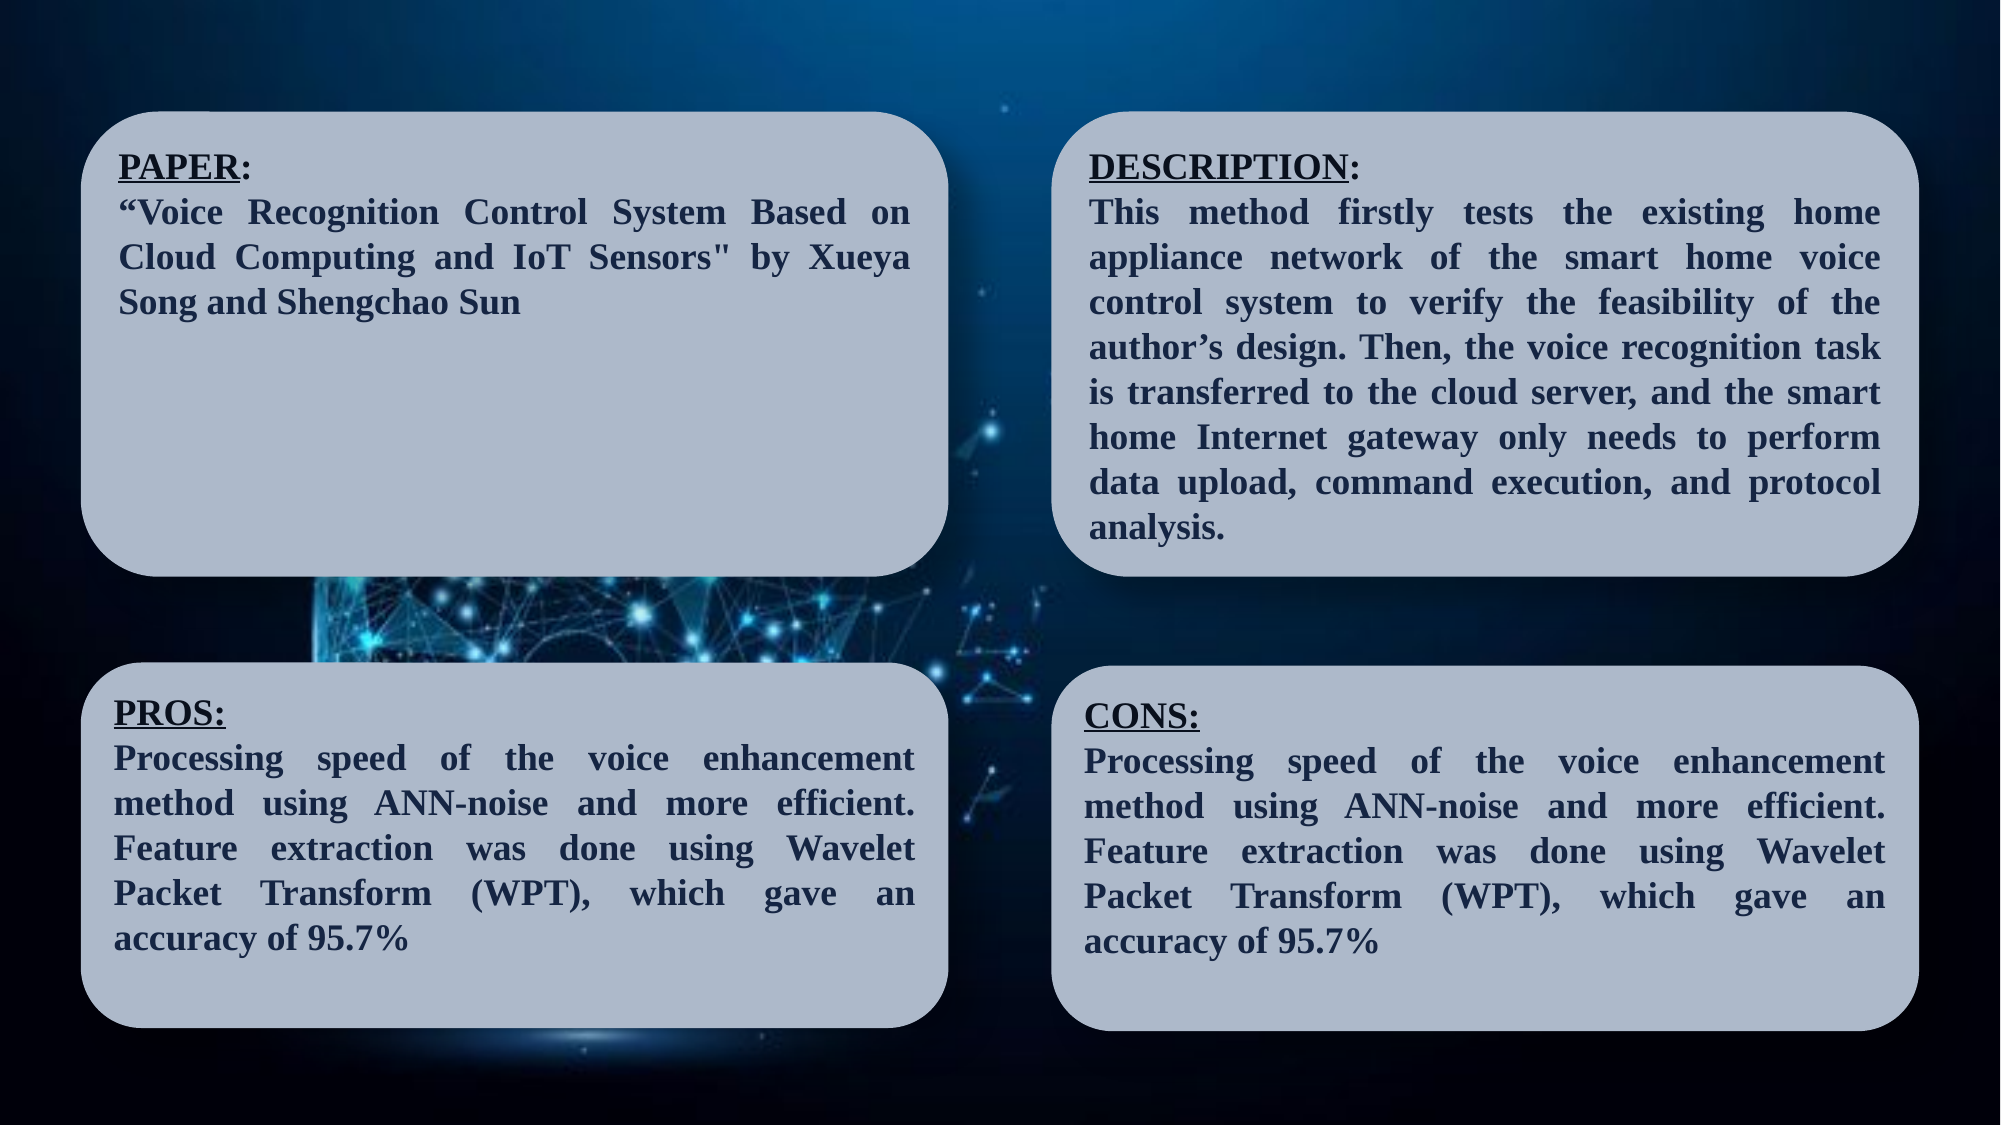

LITERATURE REVIEW
"Text independent biometric authentication system based on voice recognition" by Mohammad Akhtar.

The system uses mel frequency cepstrum coefficient (MFCC) to extract speech features. Universal Background Model (UBM) is used as an alternate model for likelihood ratio testing for authentication.
PAPER:
“Voice Recognition Control System Based on Cloud Computing and IoT Sensors" by Xueya Song and Shengchao Sun

DESCRIPTION:
This method firstly tests the existing home appliance network of the smart home voice control system to verify the feasibility of the author’s design. Then, the voice recognition task is transferred to the cloud server, and the smart home Internet gateway only needs to perform data upload, command execution, and protocol analysis.
PROS:
Processing speed of the voice enhancement method using ANN-noise and more efficient. Feature extraction was done using Wavelet Packet Transform (WPT), which gave an accuracy of 95.7%

CONS:
Processing speed of the voice enhancement method using ANN-noise and more efficient. Feature extraction was done using Wavelet Packet Transform (WPT), which gave an accuracy of 95.7%

"Voice biometric identity authentication model for IOT devices" by Salahaldeen Duraibi, Frederick T. Sheldon and Wasim Alhamdani.

In this paper, a voice recognition authentication system to be used in the IOT ecosystem is proposed. The proposed system uses of MFCC to extract features, and Support Vector Machines (SVMs) for user verification

| PROS | CONS |
| --- | --- |
| UBM models can be adapted to new speakers, allowing the creation of new speaker models, without retraining the entire system. | Large amount of data is required for accurate training. Gathering and processing of data can become very expensive. |
| PROS | CONS |
| --- | --- |
| IoT ecosystem related advantage of voice biometric include requiring of small storage, ease of transmission, and non-intrusiveness is benefitted. | Most of the tools and algorithms proposed or promoted for the use in the system are not technically evaluated. |